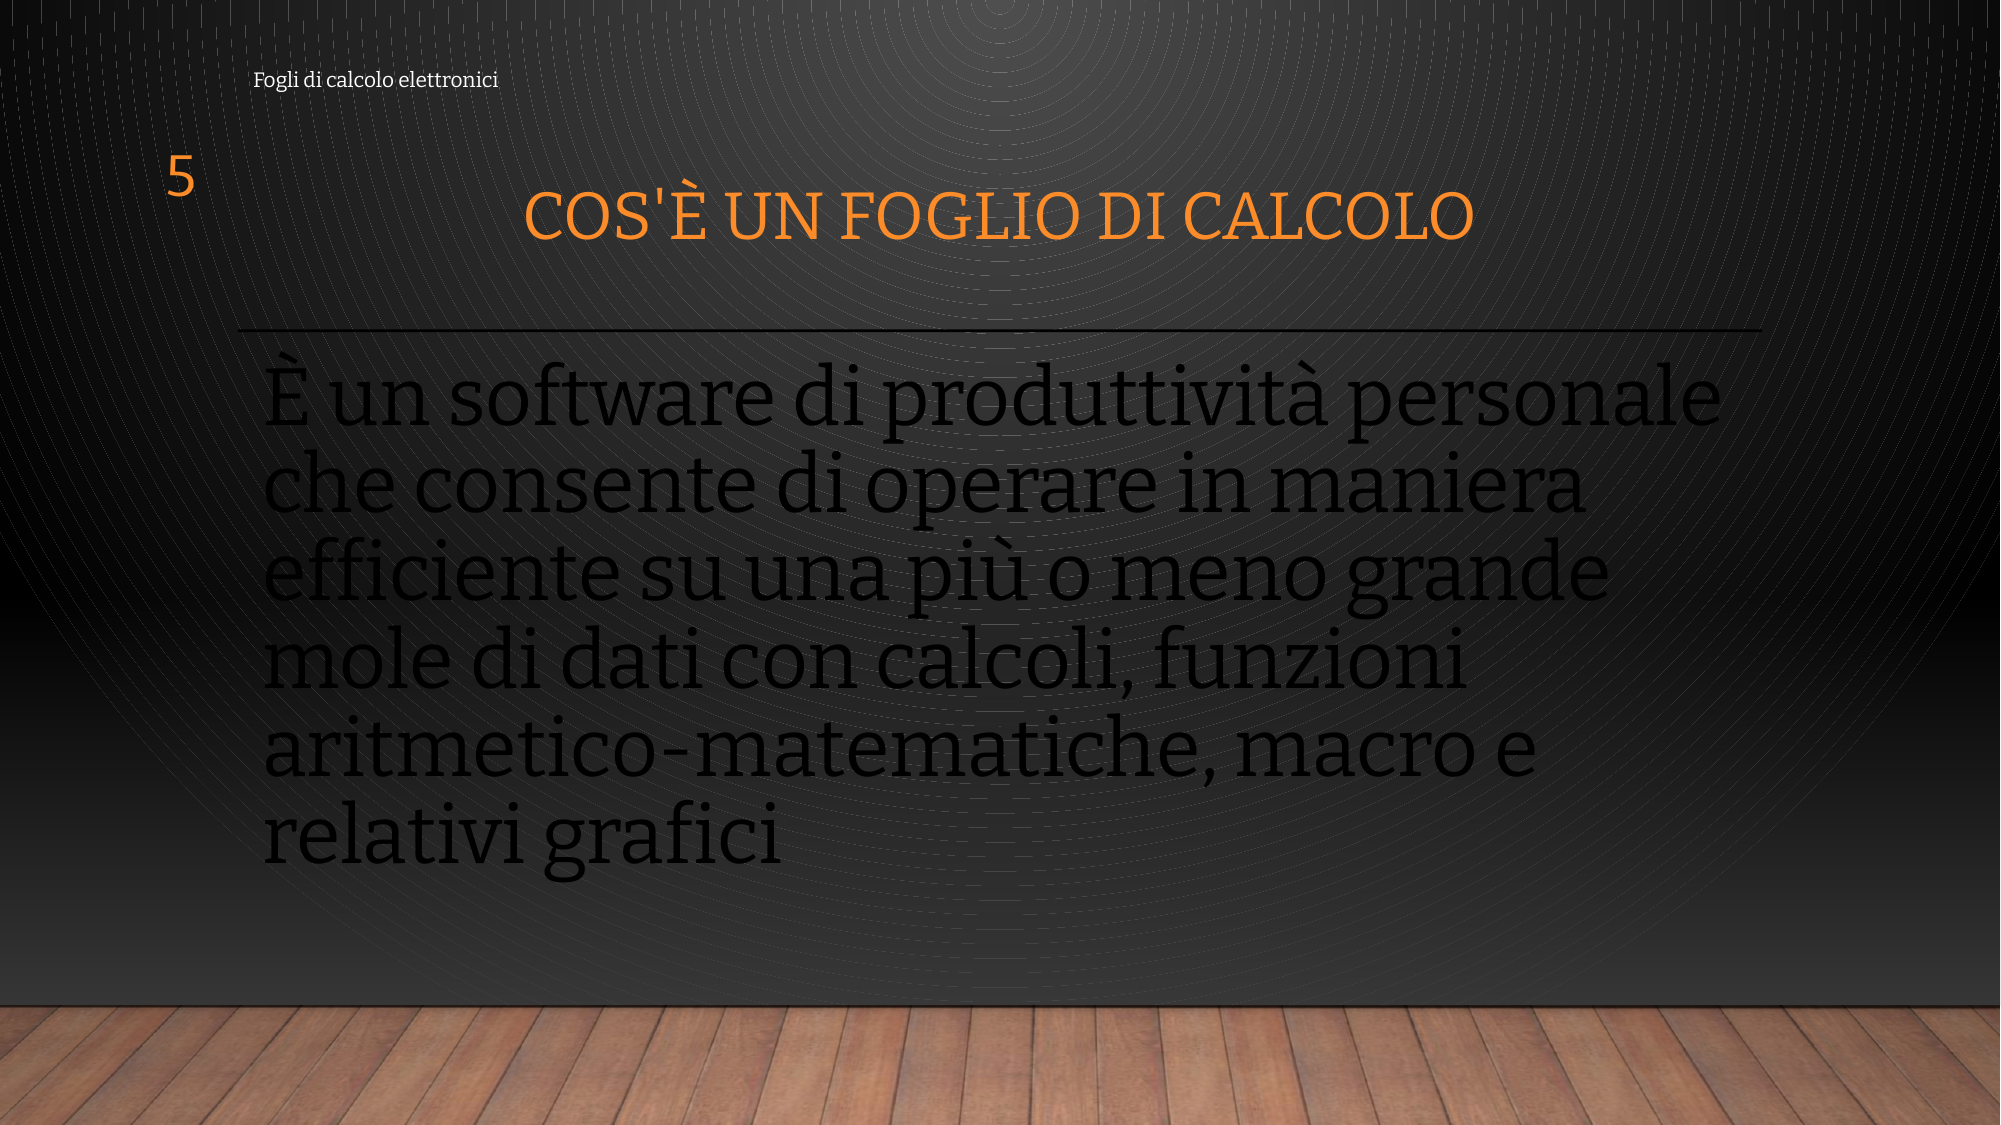

Fogli di calcolo elettronici
5
# Cos'è un foglio di calcolo
È un software di produttività personale che consente di operare in maniera efficiente su una più o meno grande mole di dati con calcoli, funzioni aritmetico-matematiche, macro e relativi grafici